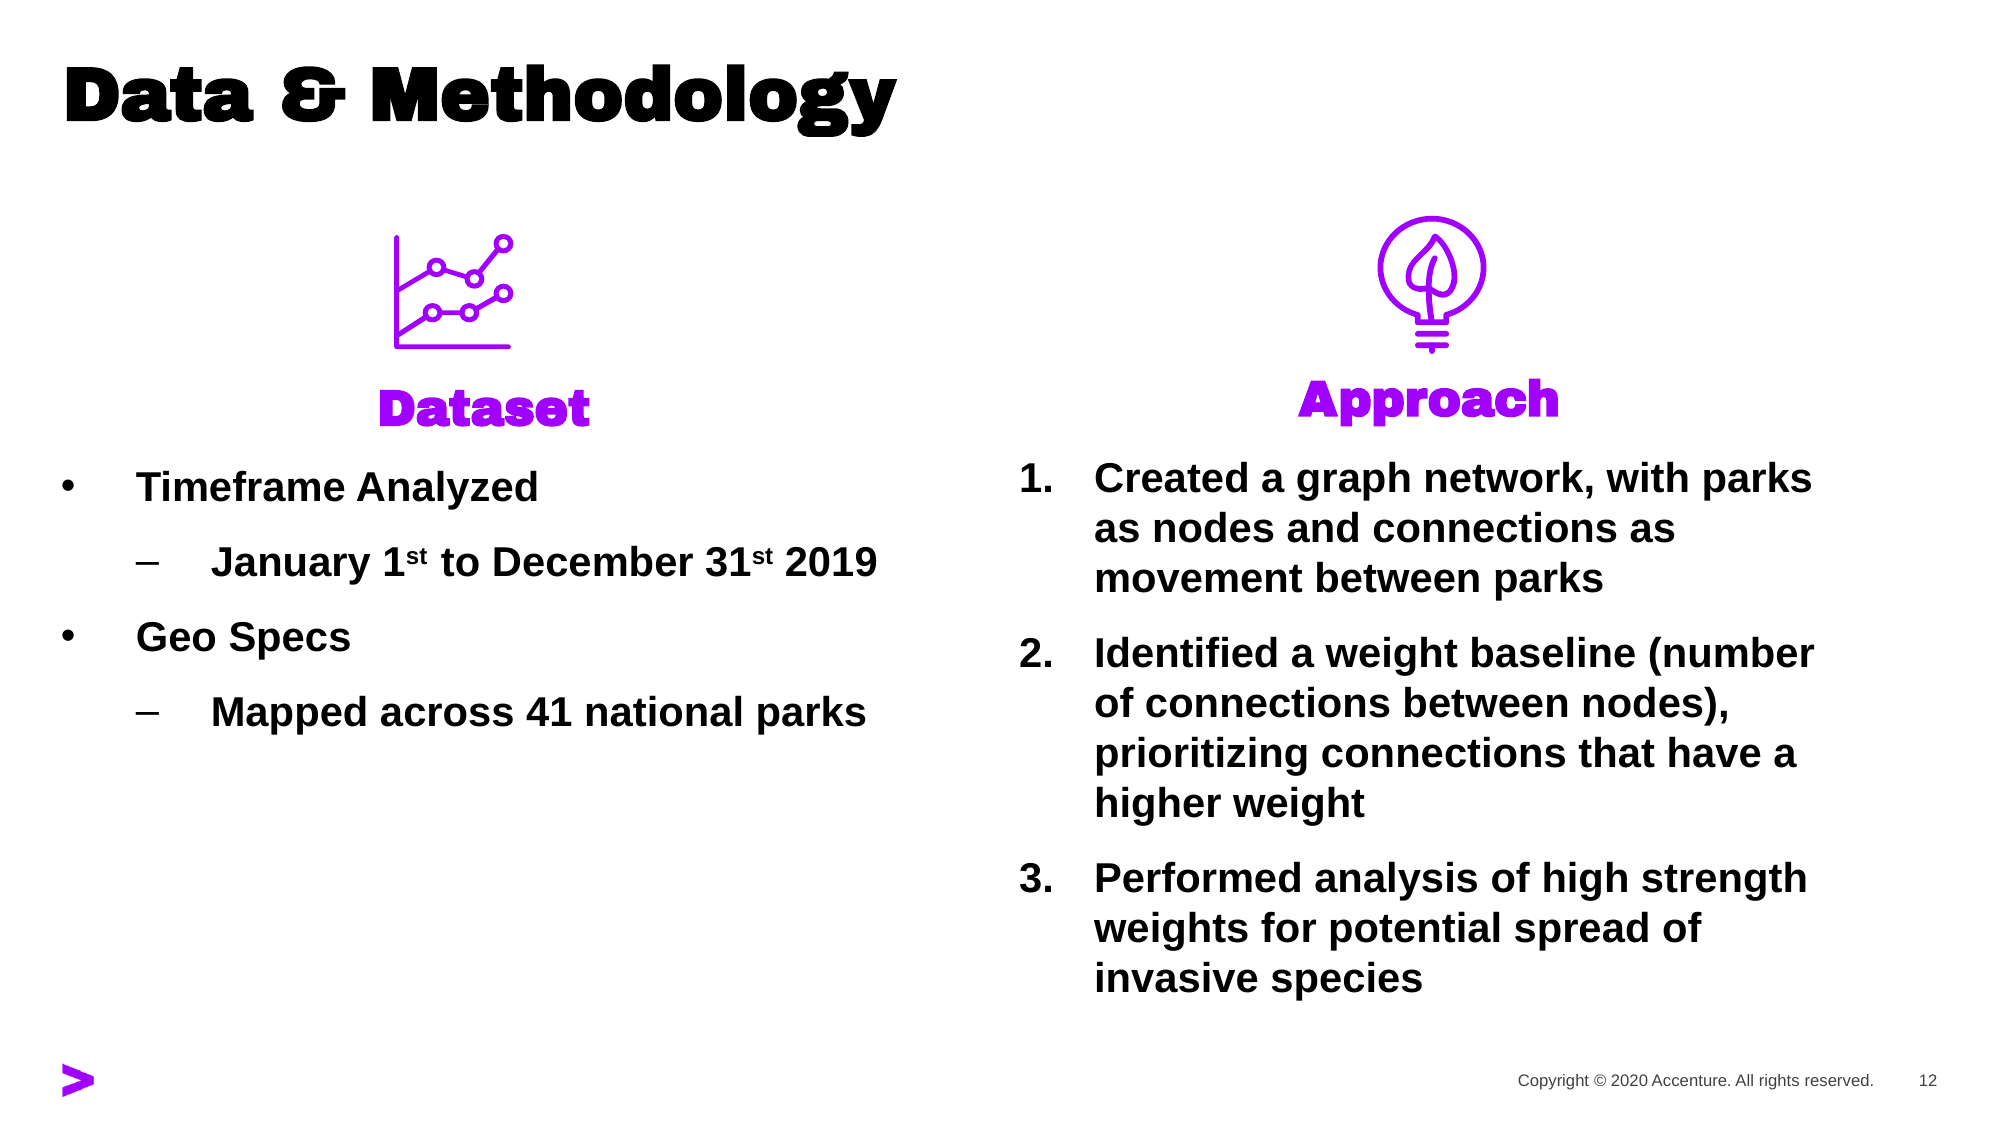

# Data & Methodology

Approach
Created a graph network, with parks as nodes and connections as movement between parks
Identified a weight baseline (number of connections between nodes), prioritizing connections that have a higher weight
Performed analysis of high strength weights for potential spread of invasive species

Dataset
Timeframe Analyzed
January 1st  to December 31st 2019
Geo Specs
Mapped across 41 national parks